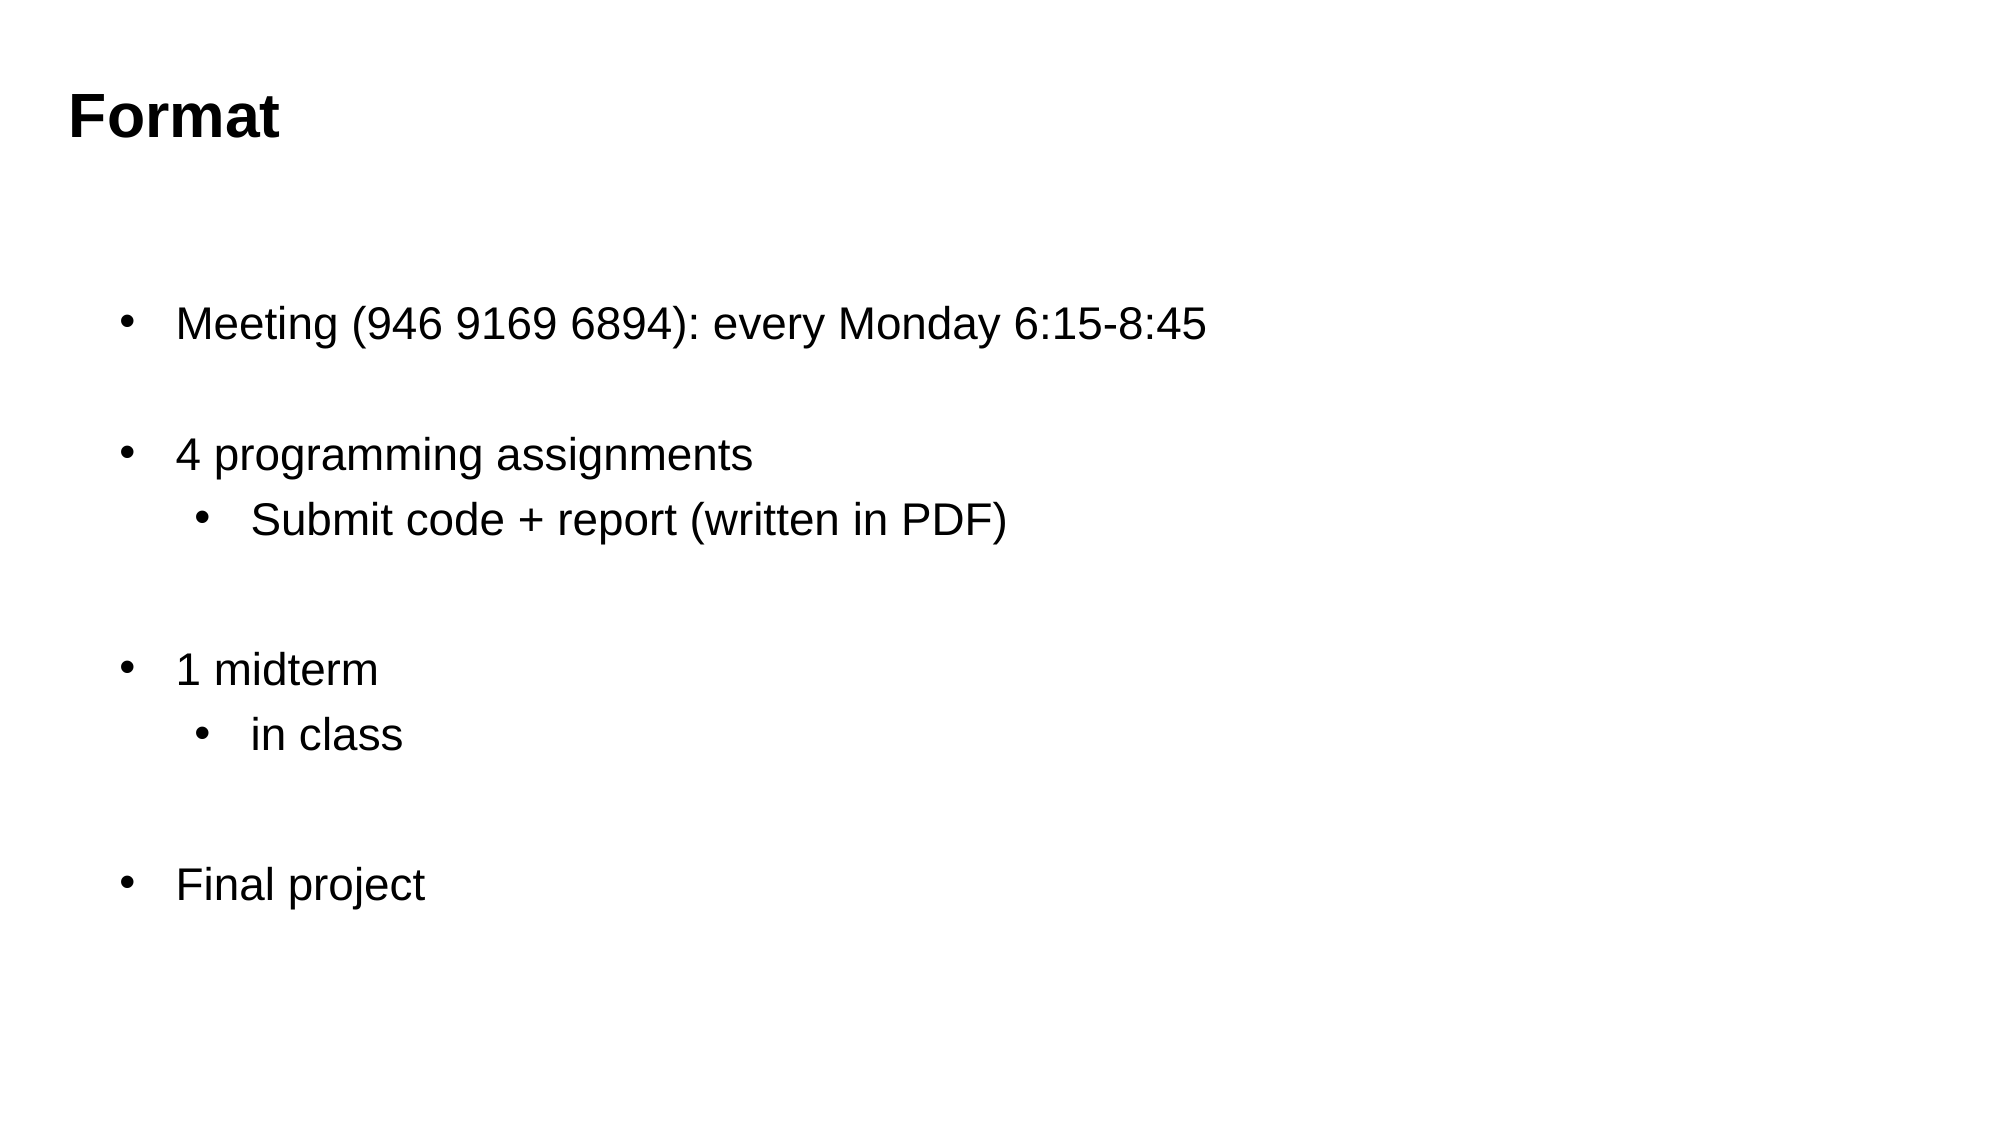

Format
Meeting (946 9169 6894): every Monday 6:15-8:45

4 programming assignments
Submit code + report (written in PDF)

1 midterm
in class

Final project